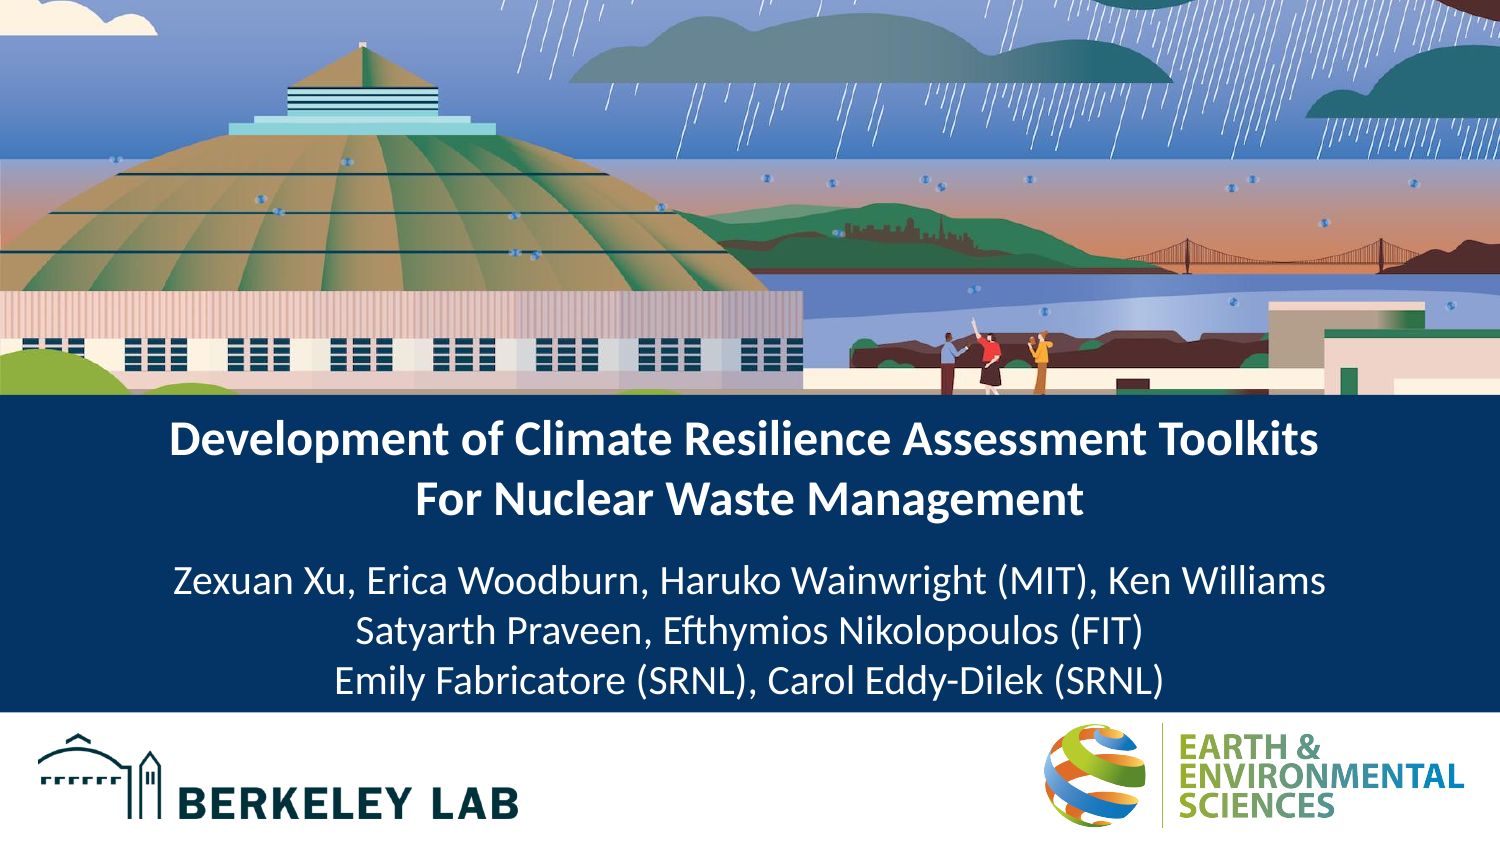

Development of Climate Resilience Assessment Toolkits
For Nuclear Waste Management

Zexuan Xu, Erica Woodburn, Haruko Wainwright (MIT), Ken Williams
Satyarth Praveen, Efthymios Nikolopoulos (FIT)
Emily Fabricatore (SRNL), Carol Eddy-Dilek (SRNL)